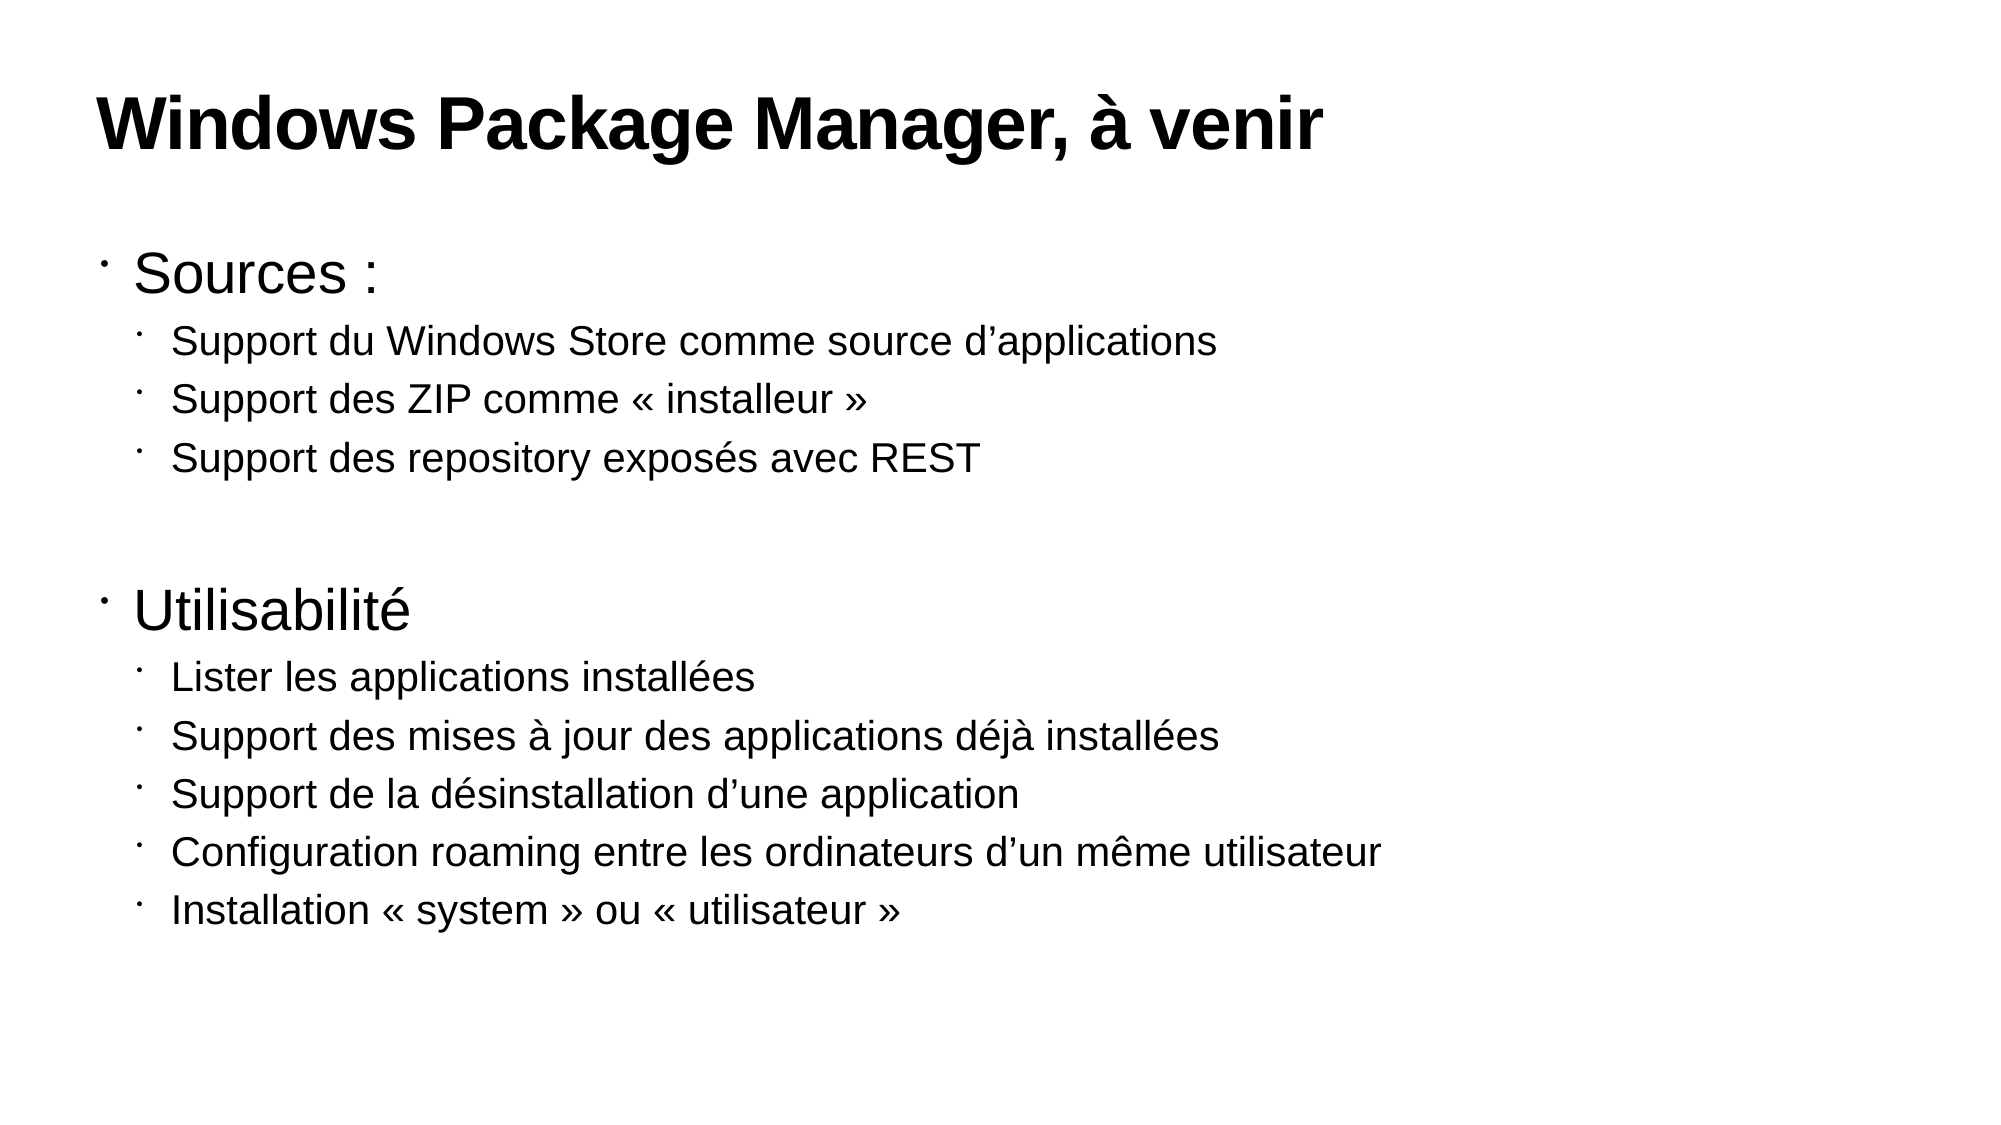

# Windows Package Manager, à venir
Sources :
Support du Windows Store comme source d’applications
Support des ZIP comme « installeur »
Support des repository exposés avec REST

Utilisabilité
Lister les applications installées
Support des mises à jour des applications déjà installées
Support de la désinstallation d’une application
Configuration roaming entre les ordinateurs d’un même utilisateur
Installation « system » ou « utilisateur »